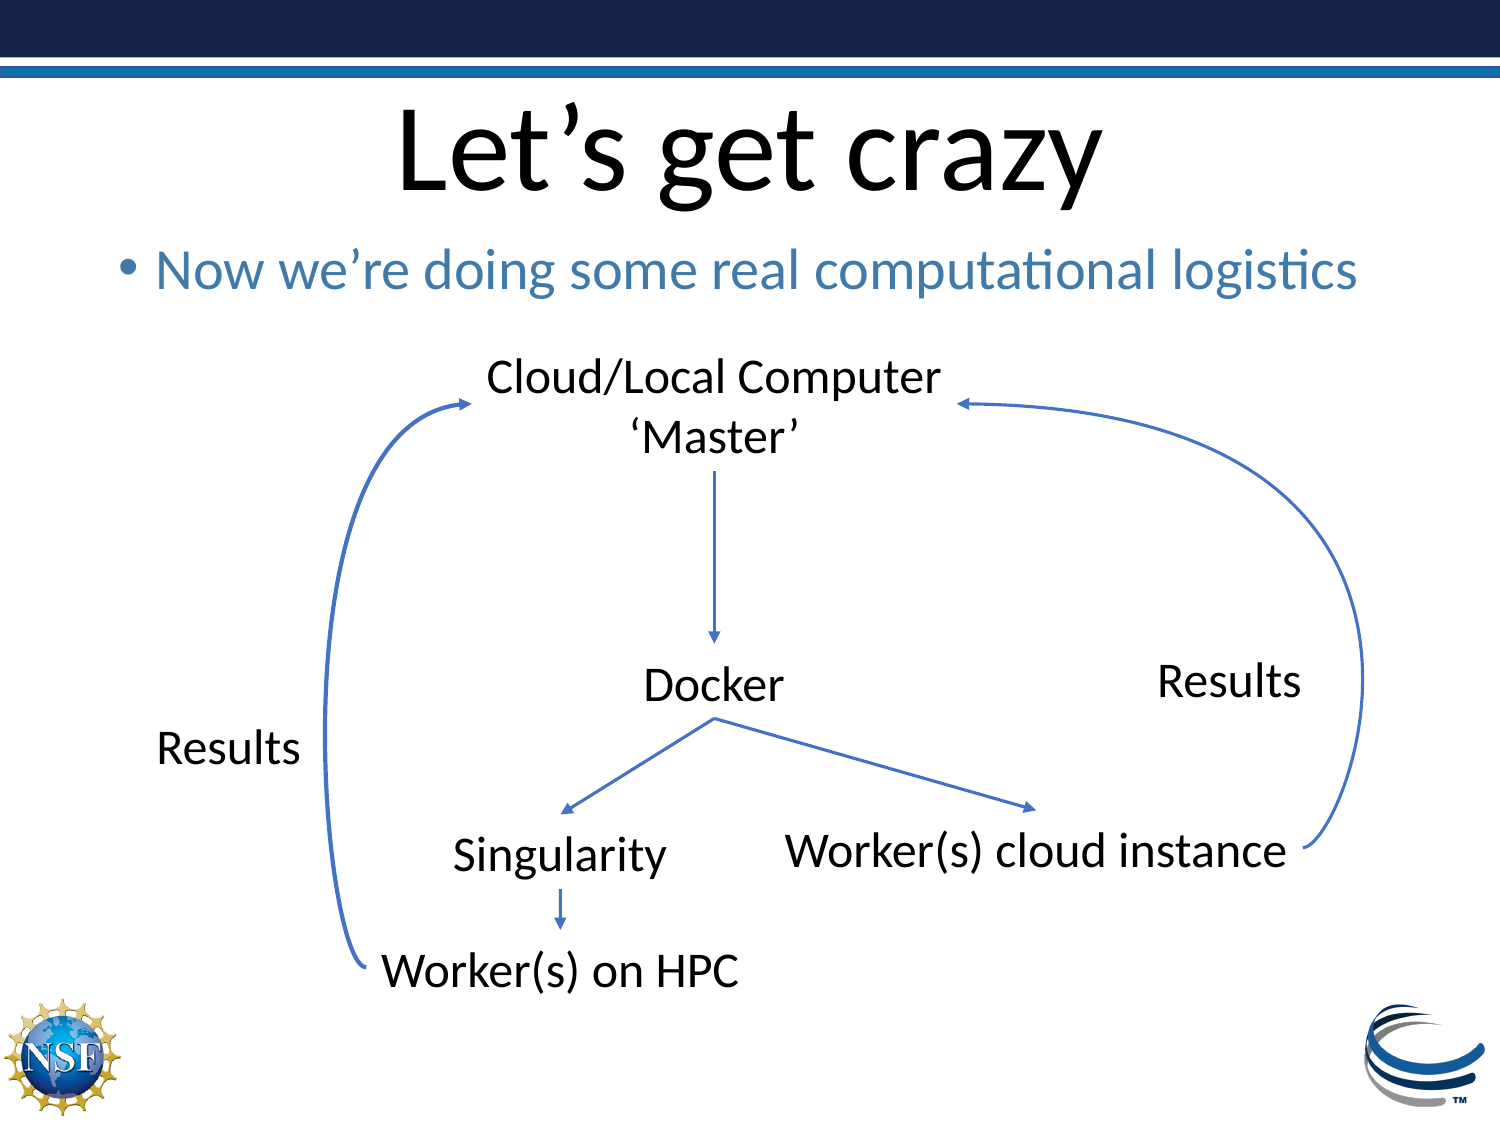

# Let’s get crazy
Now we’re doing some real computational logistics
Cloud/Local Computer
‘Master’
Results
Docker
Results
Worker(s) cloud instance
Singularity
Worker(s) on HPC